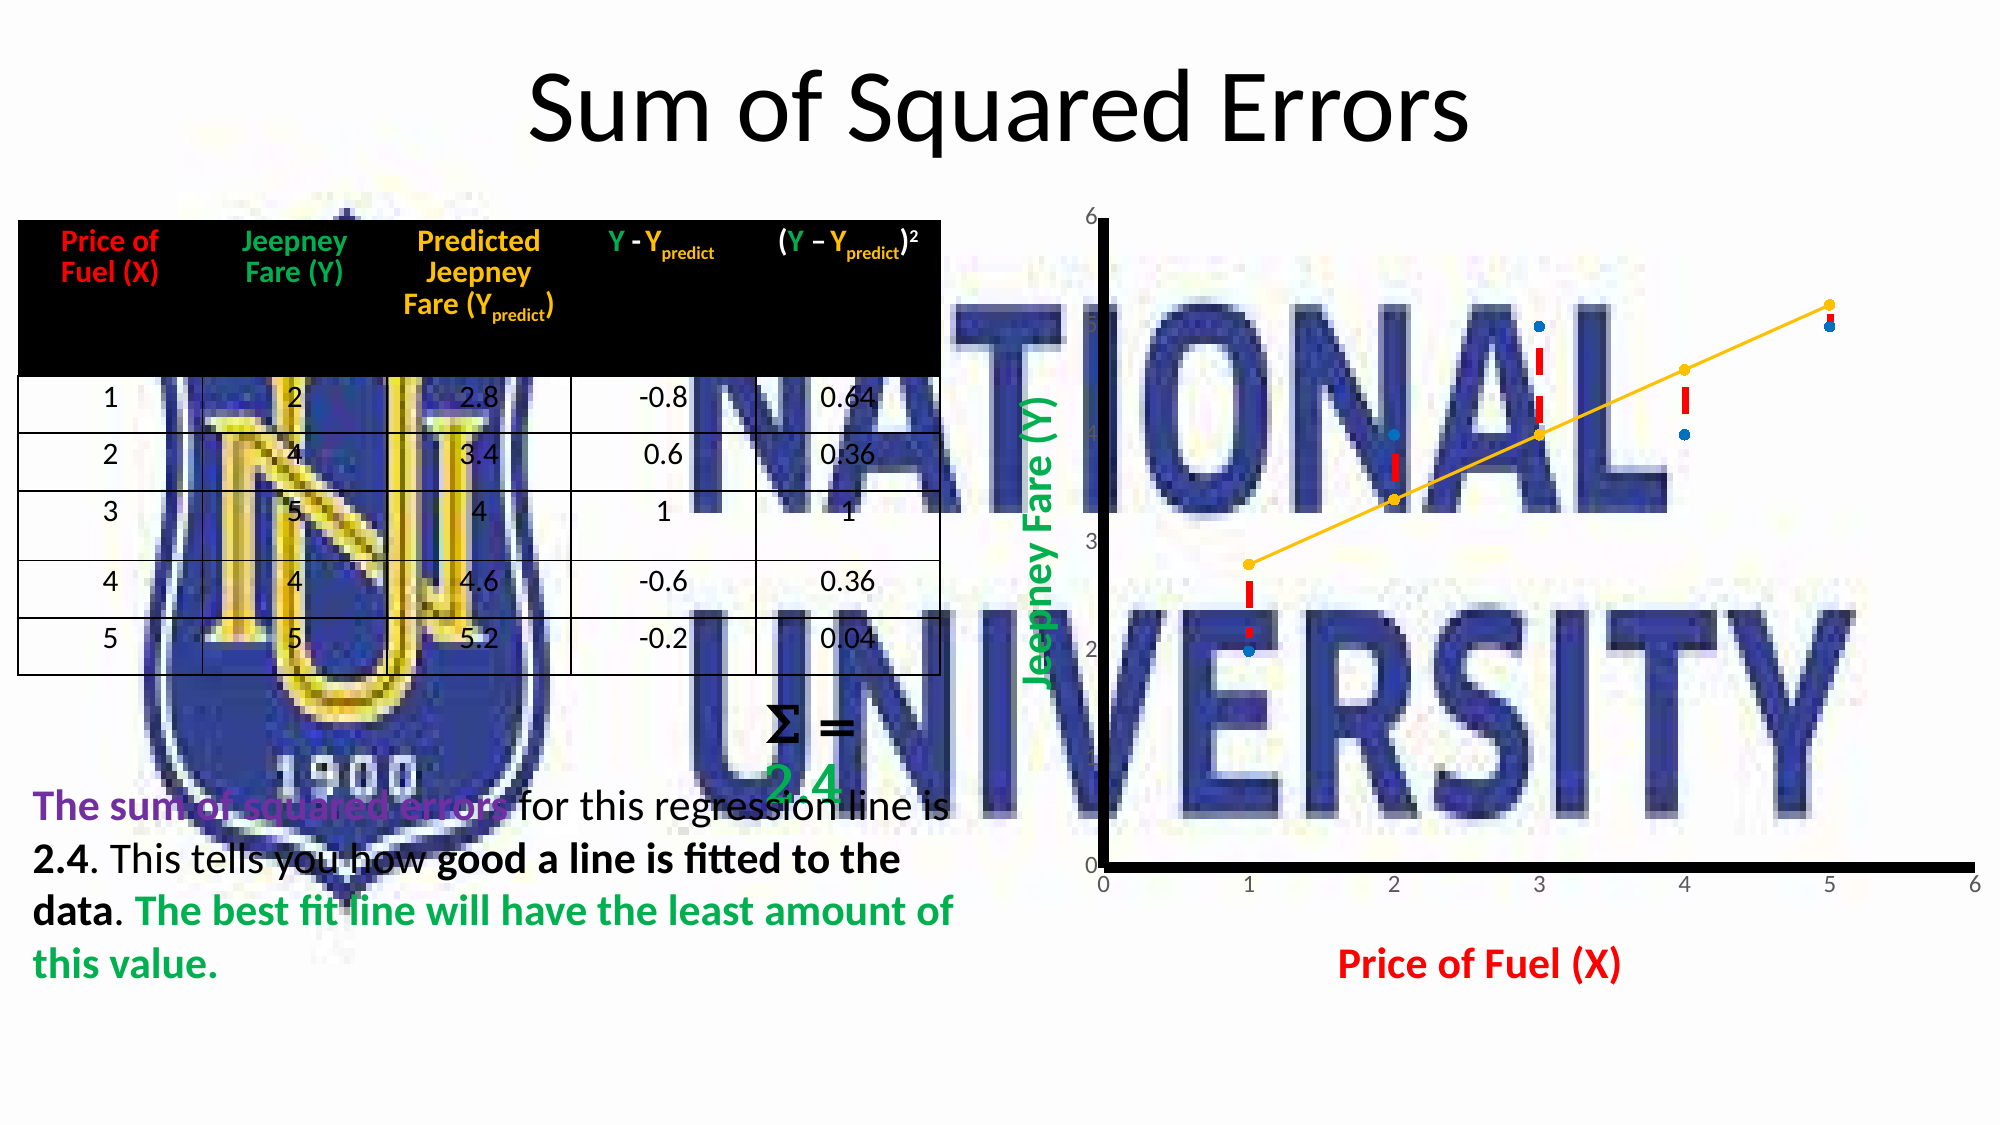

# Sum of Squared Errors

### Chart

| Category | Y-Values | Y-pred |
|---|---|---|
Jeepney Fare (Y)
Price of Fuel (X)
| Price of Fuel (X) | Jeepney Fare (Y) | Predicted Jeepney Fare (Ypredict) | Y - Ypredict | (Y – Ypredict)2 |
| --- | --- | --- | --- | --- |
| 1 | 2 | 2.8 | -0.8 | 0.64 |
| 2 | 4 | 3.4 | 0.6 | 0.36 |
| 3 | 5 | 4 | 1 | 1 |
| 4 | 4 | 4.6 | -0.6 | 0.36 |
| 5 | 5 | 5.2 | -0.2 | 0.04 |
Σ = 2.4
The sum of squared errors for this regression line is 2.4. This tells you how good a line is fitted to the data. The best fit line will have the least amount of this value.